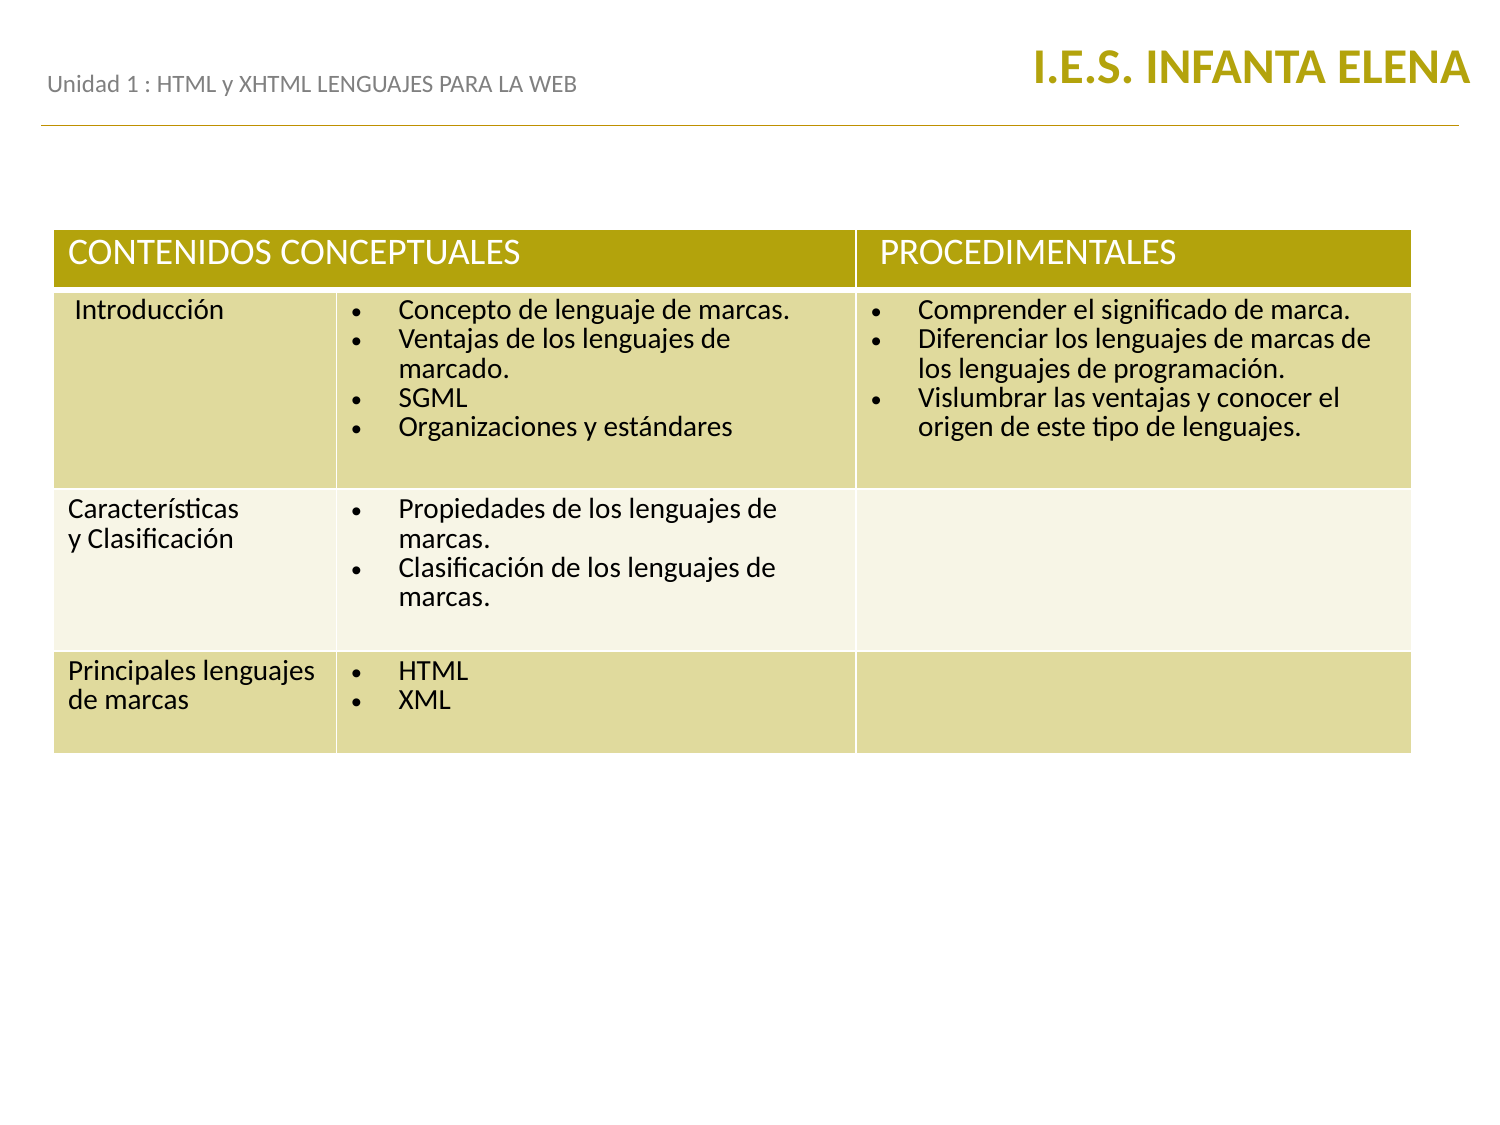

I.E.S. INFANTA ELENA
Unidad 1 : HTML y XHTML LENGUAJES PARA LA WEB
| CONTENIDOS CONCEPTUALES |  | PROCEDIMENTALES |
| --- | --- | --- |
| Introducción | Concepto de lenguaje de marcas. Ventajas de los lenguajes de marcado. SGML Organizaciones y estándares | Comprender el significado de marca. Diferenciar los lenguajes de marcas de los lenguajes de programación. Vislumbrar las ventajas y conocer el origen de este tipo de lenguajes. |
| Características y Clasificación | Propiedades de los lenguajes de marcas. Clasificación de los lenguajes de marcas. |  |
| Principales lenguajes de marcas | HTML XML |  |